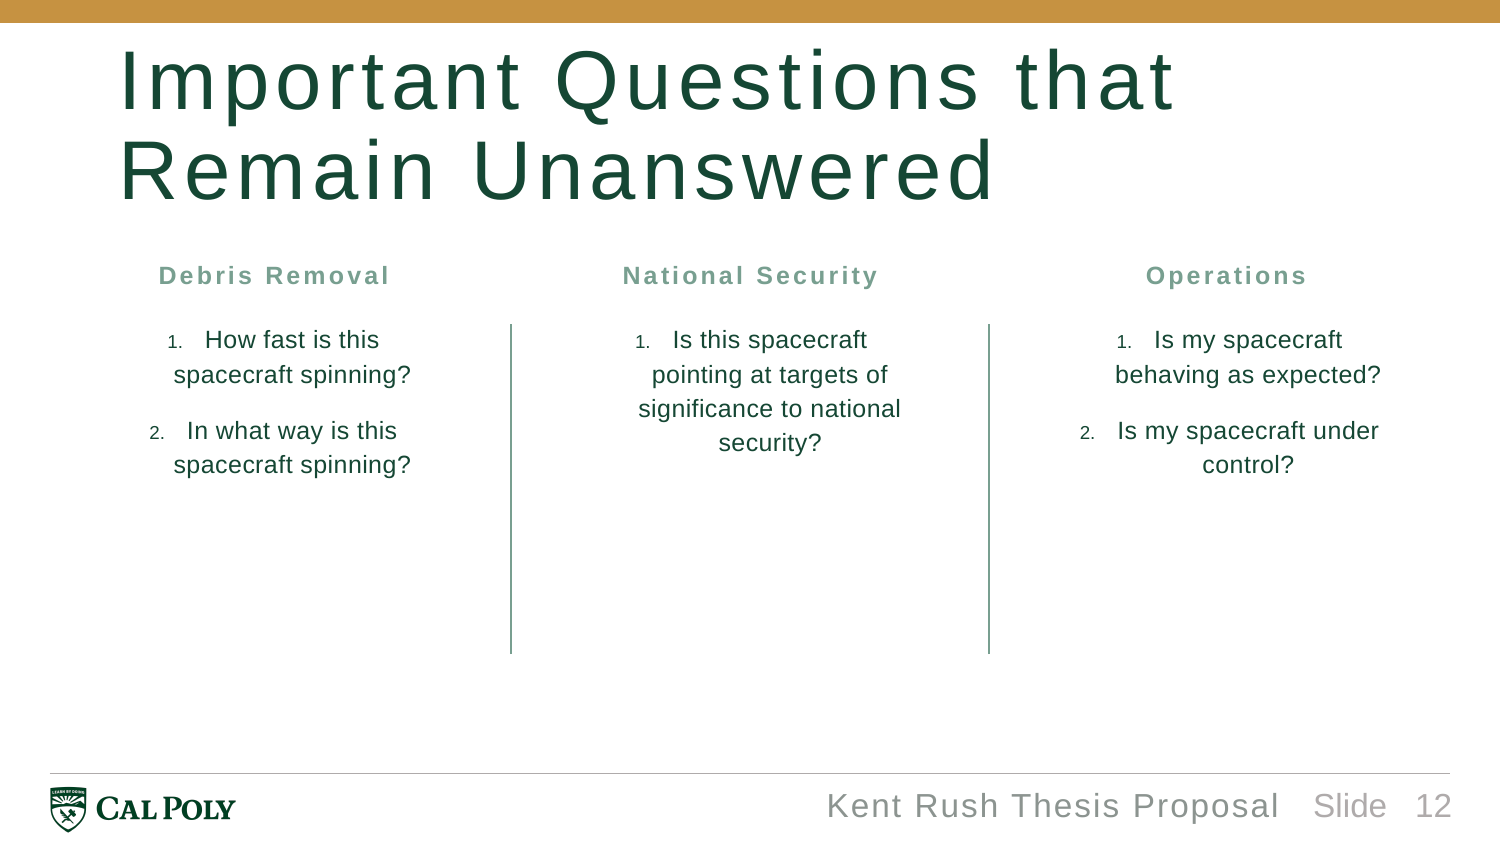

# Important Questions that Remain Unanswered
Debris Removal
National Security
Operations
How fast is this spacecraft spinning?
In what way is this spacecraft spinning?
Is this spacecraft pointing at targets of significance to national security?
Is my spacecraft behaving as expected?
Is my spacecraft under control?
Kent Rush Thesis Proposal
Slide   12